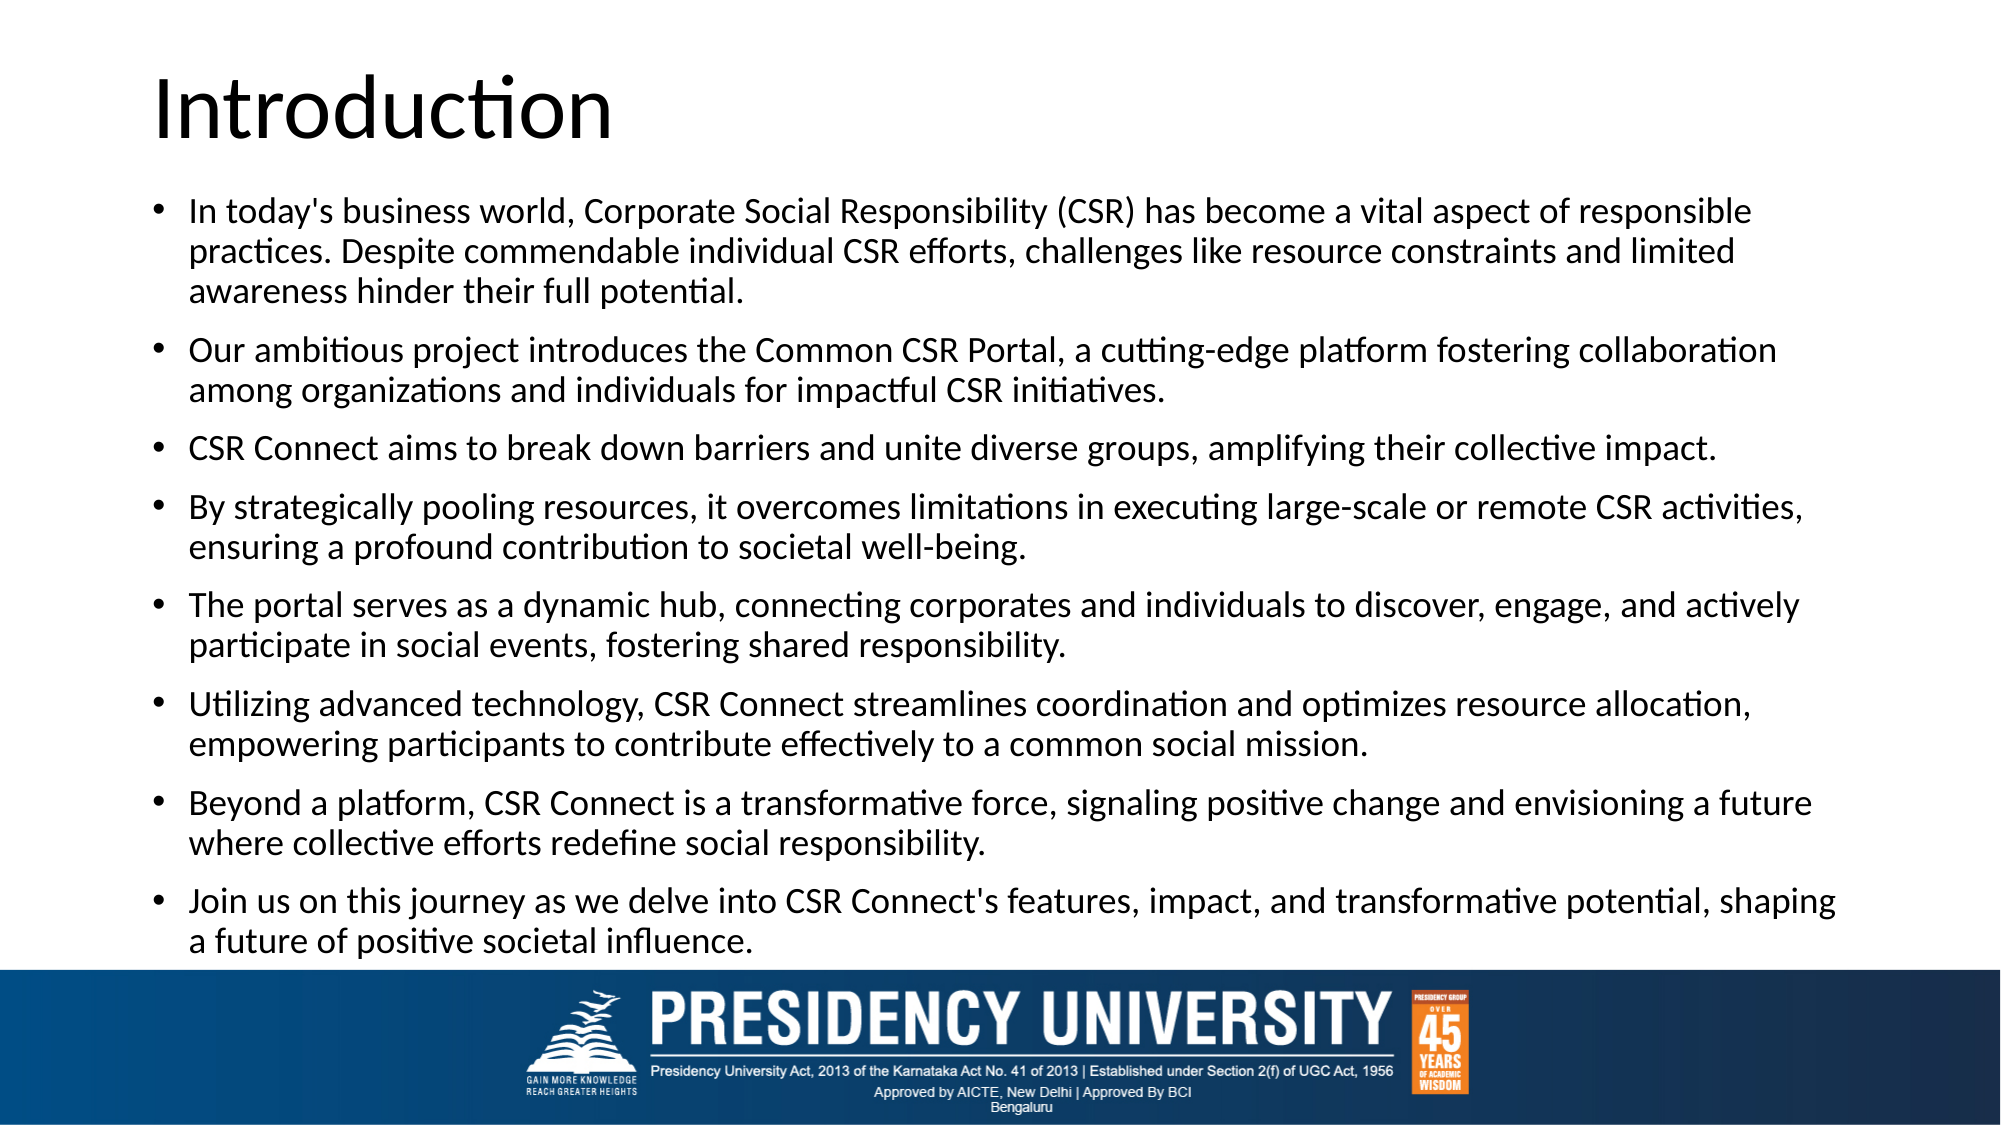

# Introduction
In today's business world, Corporate Social Responsibility (CSR) has become a vital aspect of responsible practices. Despite commendable individual CSR efforts, challenges like resource constraints and limited awareness hinder their full potential.
Our ambitious project introduces the Common CSR Portal, a cutting-edge platform fostering collaboration among organizations and individuals for impactful CSR initiatives.
CSR Connect aims to break down barriers and unite diverse groups, amplifying their collective impact.
By strategically pooling resources, it overcomes limitations in executing large-scale or remote CSR activities, ensuring a profound contribution to societal well-being.
The portal serves as a dynamic hub, connecting corporates and individuals to discover, engage, and actively participate in social events, fostering shared responsibility.
Utilizing advanced technology, CSR Connect streamlines coordination and optimizes resource allocation, empowering participants to contribute effectively to a common social mission.
Beyond a platform, CSR Connect is a transformative force, signaling positive change and envisioning a future where collective efforts redefine social responsibility.
Join us on this journey as we delve into CSR Connect's features, impact, and transformative potential, shaping a future of positive societal influence.